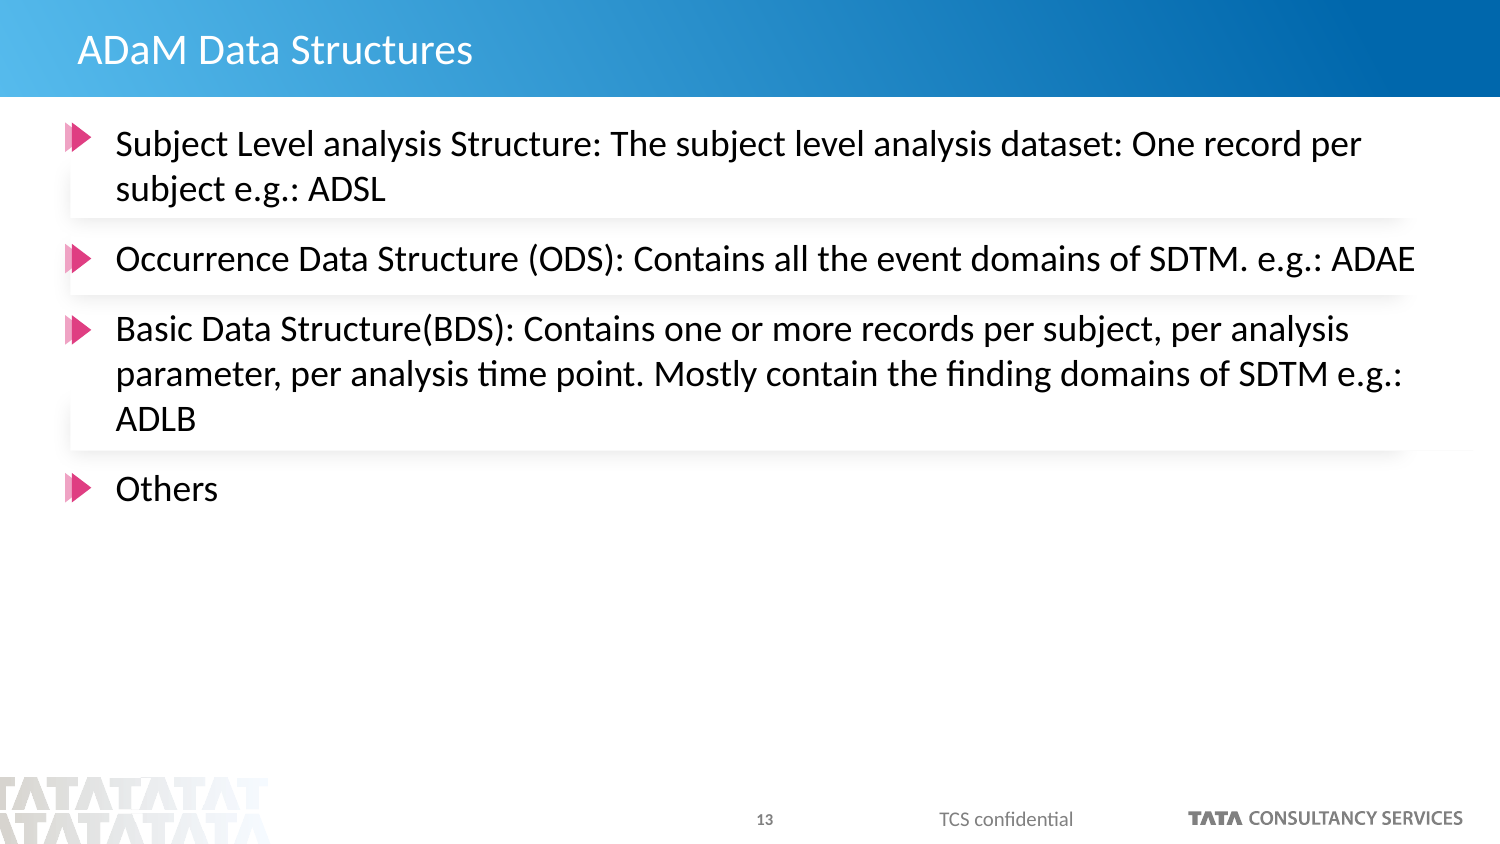

# ADaM Data Structures
Subject Level analysis Structure: The subject level analysis dataset: One record per subject e.g.: ADSL
Occurrence Data Structure (ODS): Contains all the event domains of SDTM. e.g.: ADAE
Basic Data Structure(BDS): Contains one or more records per subject, per analysis parameter, per analysis time point. Mostly contain the finding domains of SDTM e.g.: ADLB
Others

TCS confidential